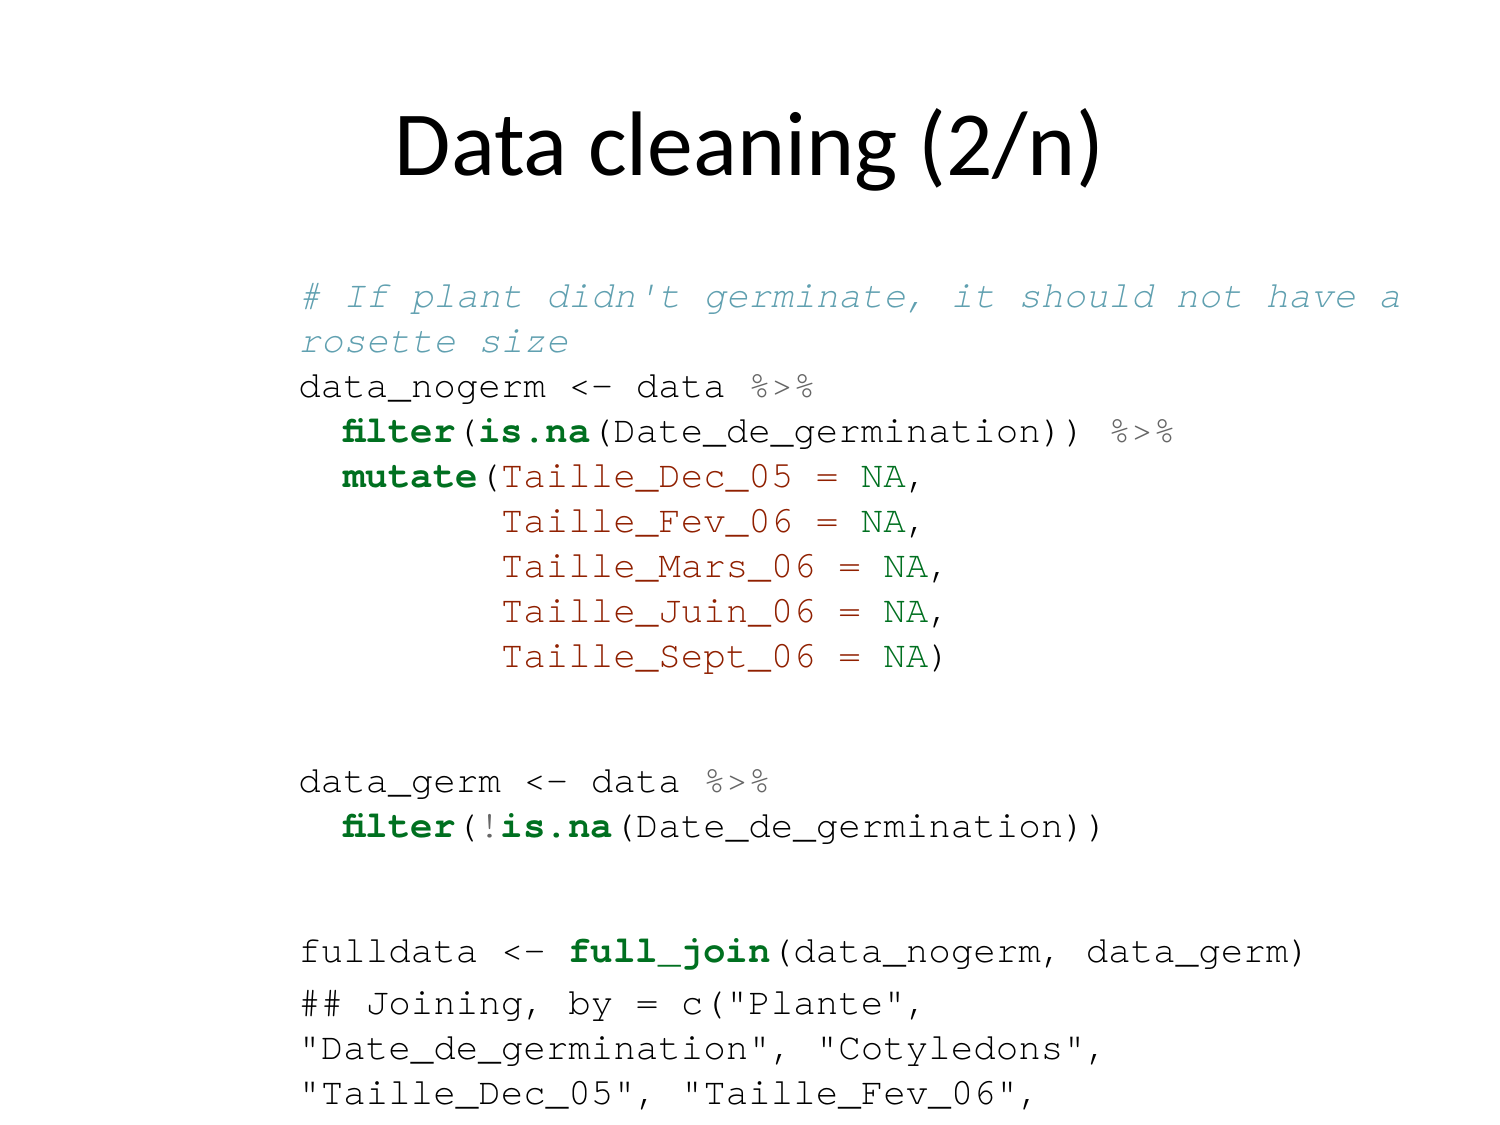

# Data cleaning (2/n)
# If plant didn't germinate, it should not have a rosette size data_nogerm <- data %>% filter(is.na(Date_de_germination)) %>% mutate(Taille_Dec_05 = NA, Taille_Fev_06 = NA, Taille_Mars_06 = NA, Taille_Juin_06 = NA, Taille_Sept_06 = NA) data_germ <- data %>% filter(!is.na(Date_de_germination)) fulldata <- full_join(data_nogerm, data_germ)
## Joining, by = c("Plante", "Date_de_germination", "Cotyledons", "Taille_Dec_05", "Taille_Fev_06", "Taille_Mars_06", "Taille_Juin_06", "Taille_Sept_06", "traitement", "PAR", "reference", "espece", "pop")